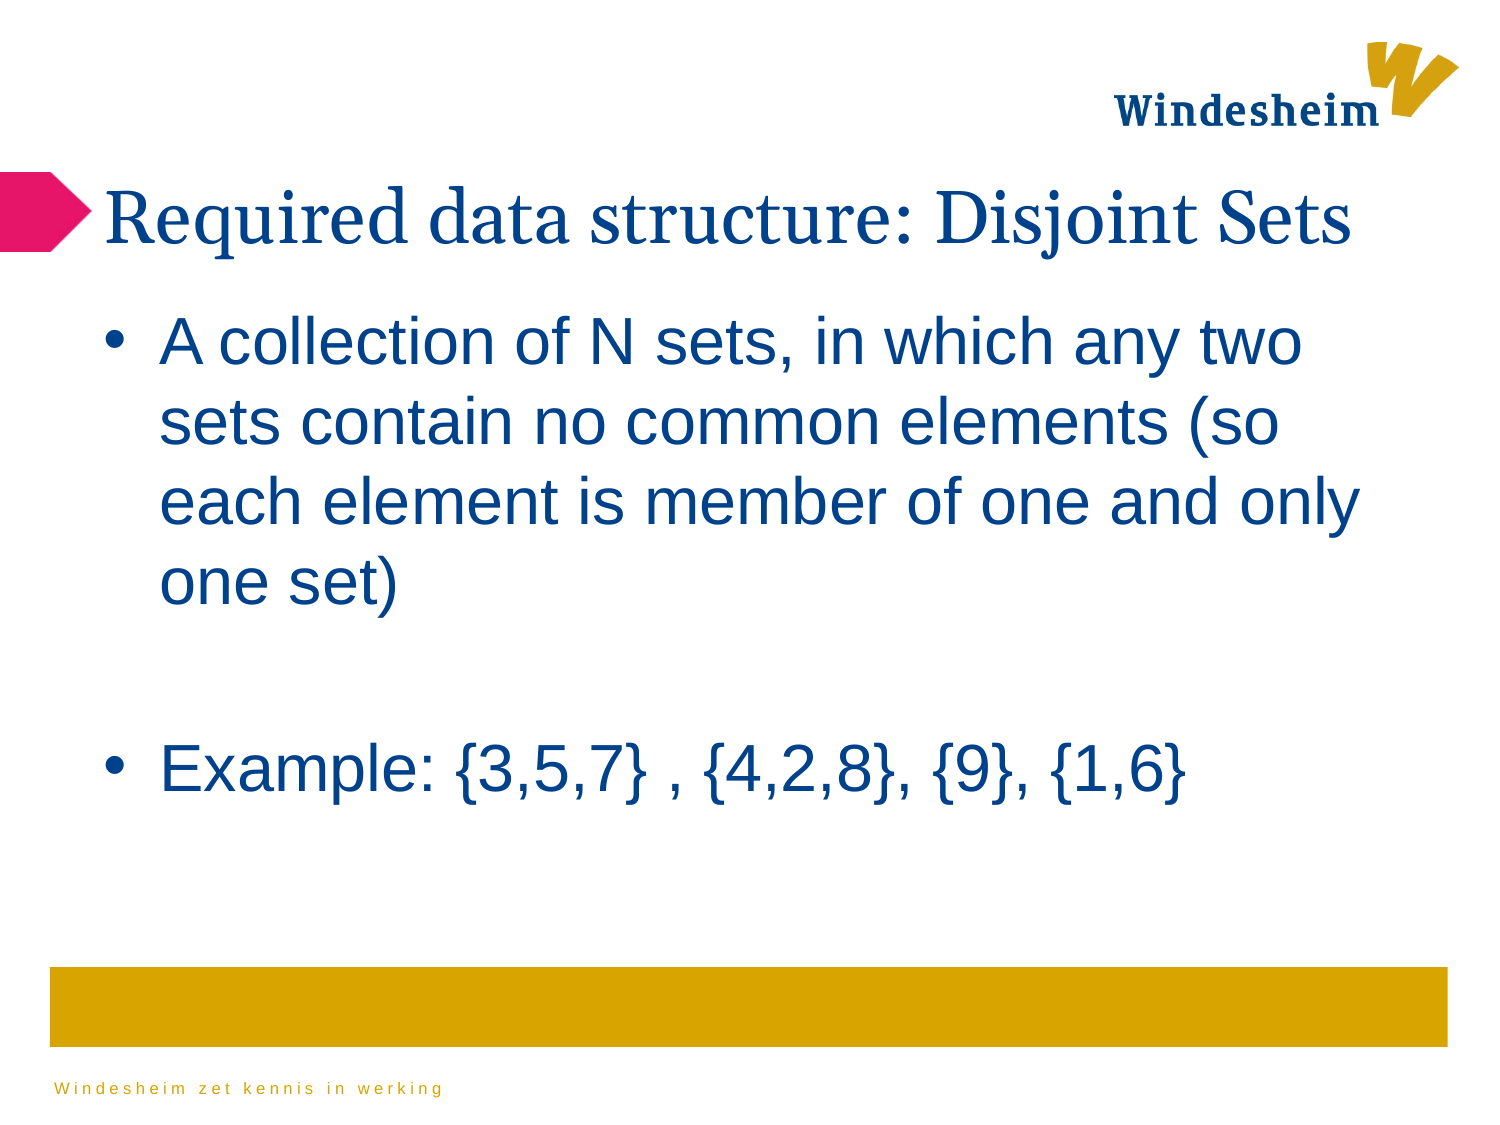

# Required data structure: Disjoint Sets
A collection of N sets, in which any two sets contain no common elements (so each element is member of one and only one set)

Example: {3,5,7} , {4,2,8}, {9}, {1,6}